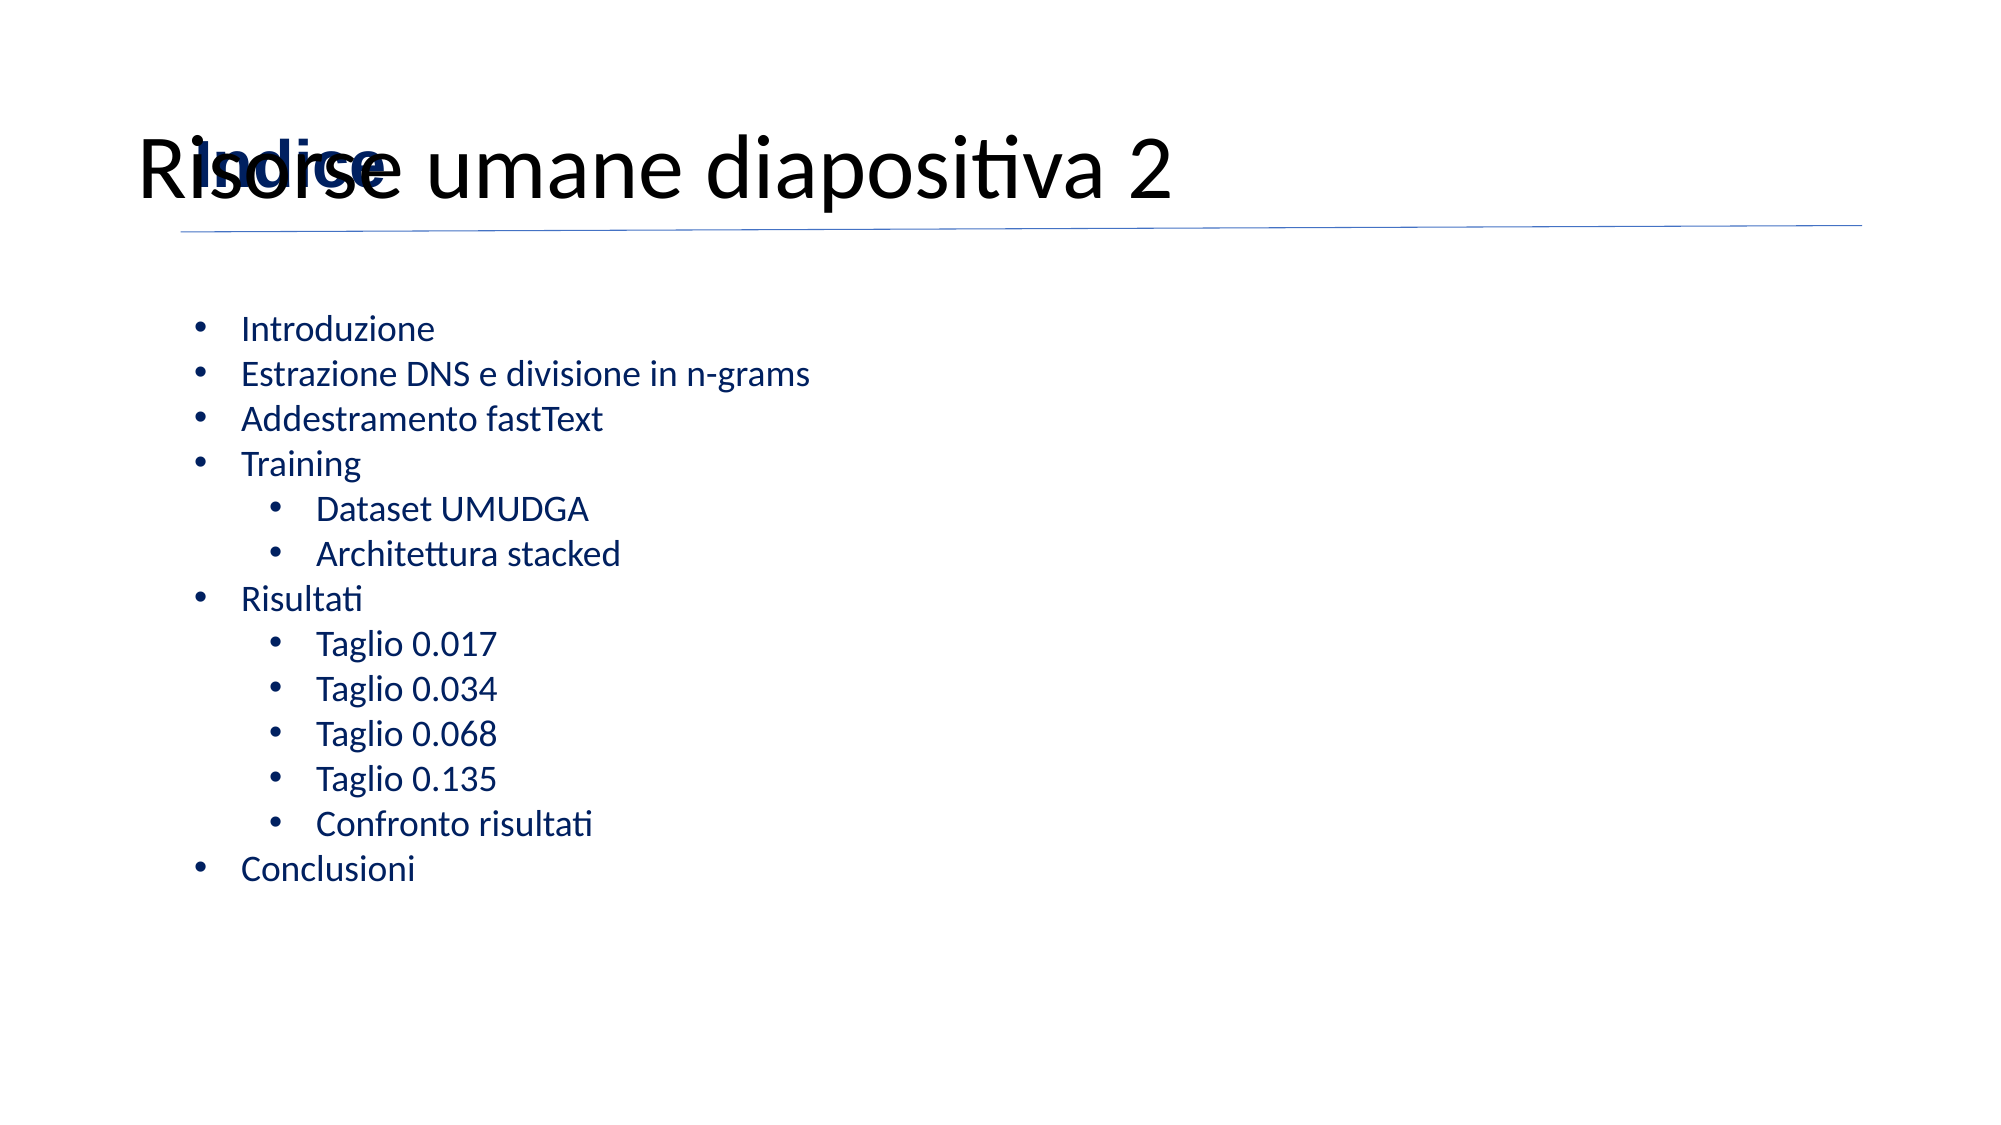

# Risorse umane diapositiva 2
Indice
Introduzione
Estrazione DNS e divisione in n-grams
Addestramento fastText
Training
Dataset UMUDGA
Architettura stacked
Risultati
Taglio 0.017
Taglio 0.034
Taglio 0.068
Taglio 0.135
Confronto risultati
Conclusioni